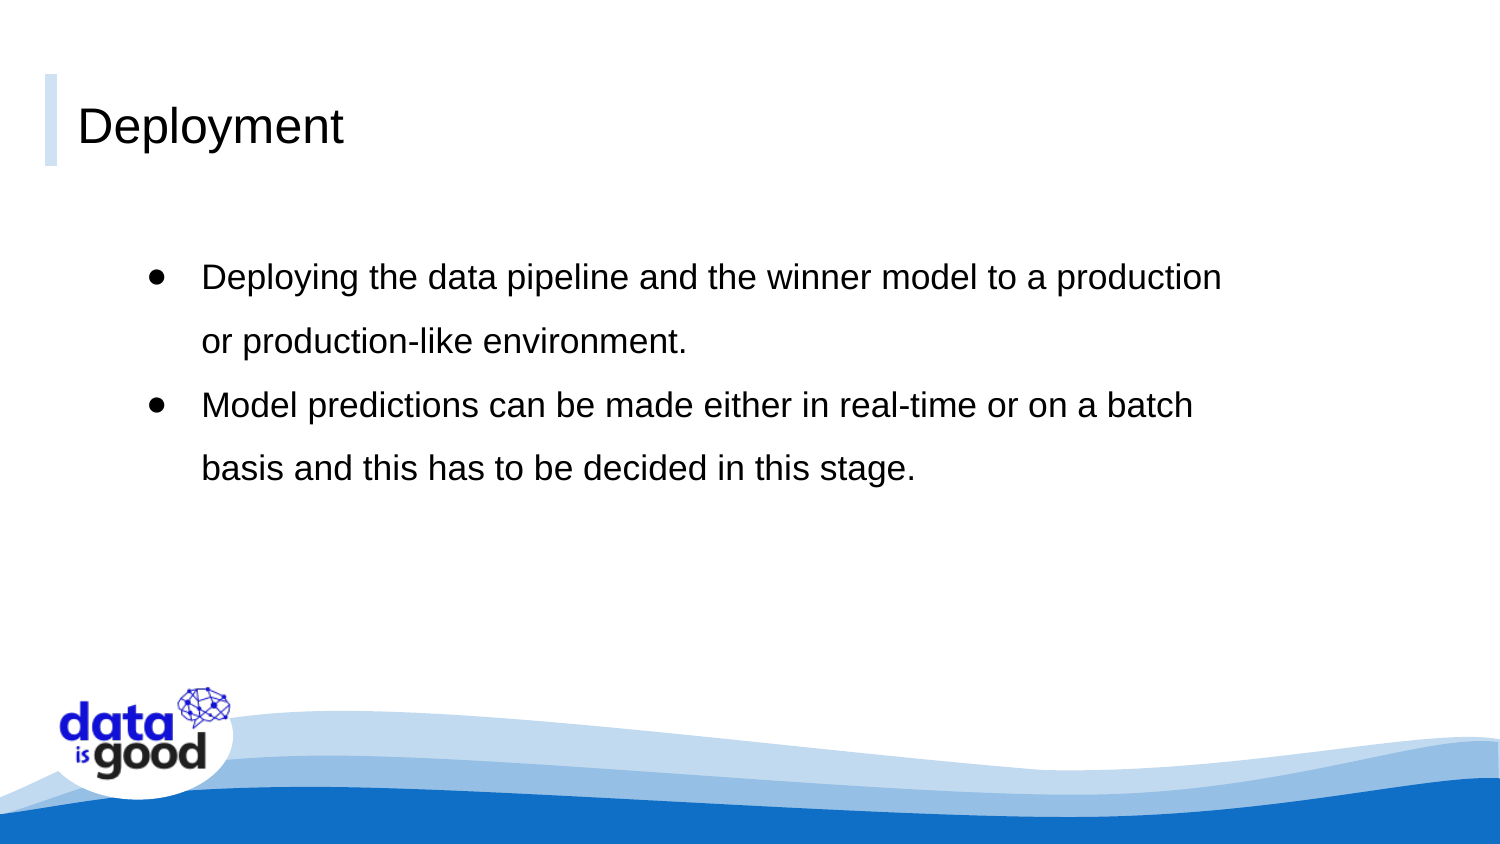

# Deployment
Deploying the data pipeline and the winner model to a production or production-like environment.
Model predictions can be made either in real-time or on a batch basis and this has to be decided in this stage.